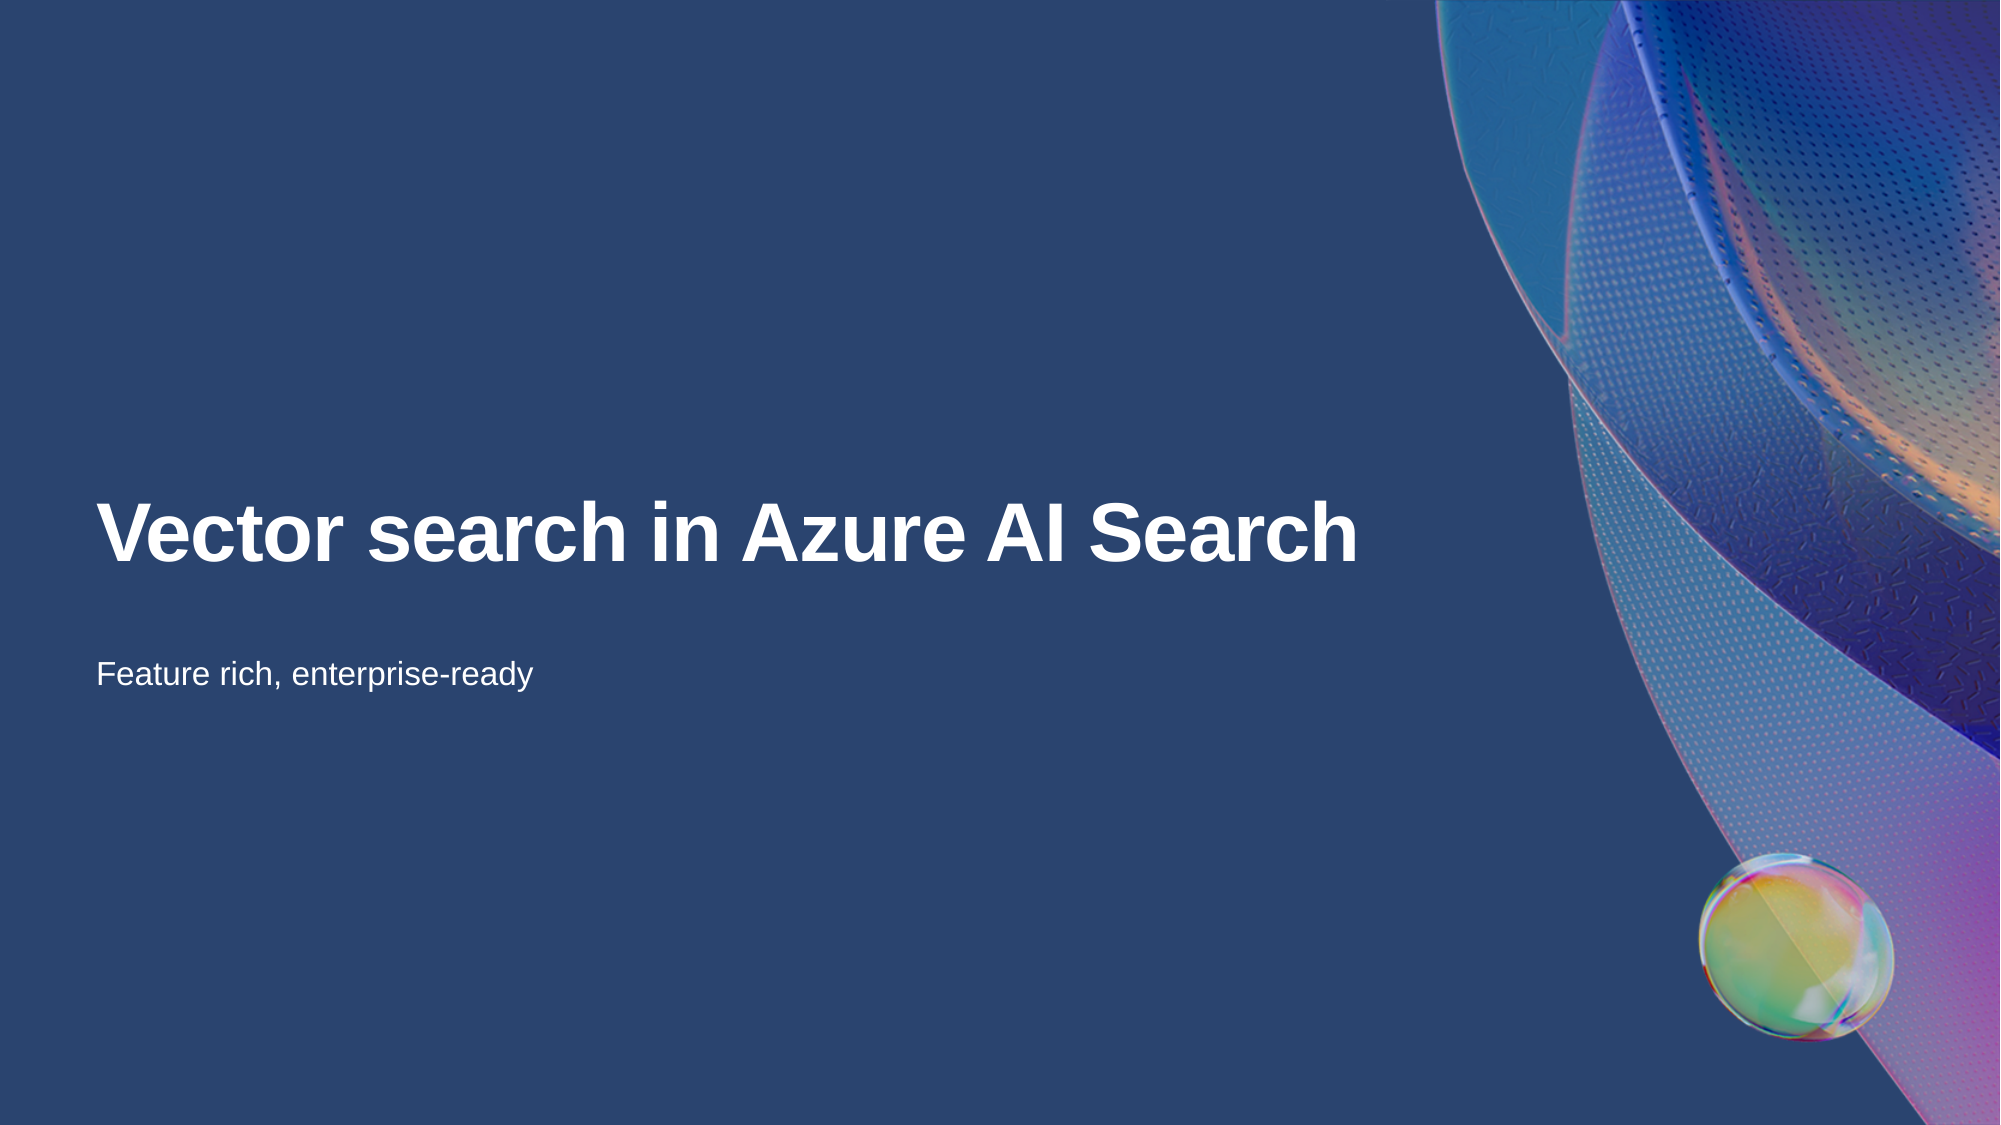

# Vector search in Azure AI Search​
Feature rich, enterprise-ready​